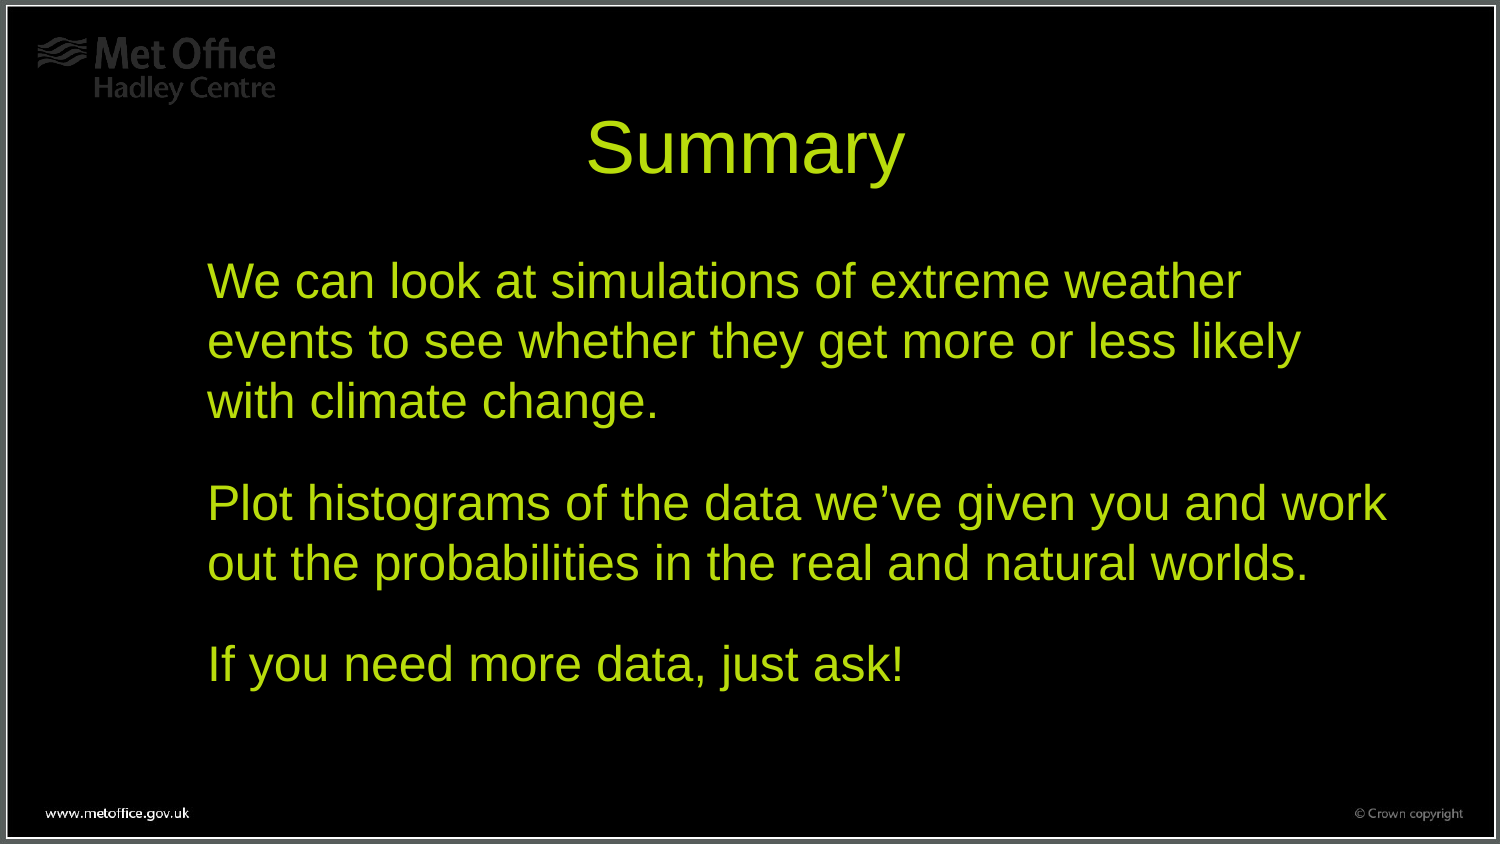

# Summary
We can look at simulations of extreme weather events to see whether they get more or less likely with climate change.
Plot histograms of the data we’ve given you and work out the probabilities in the real and natural worlds.
If you need more data, just ask!